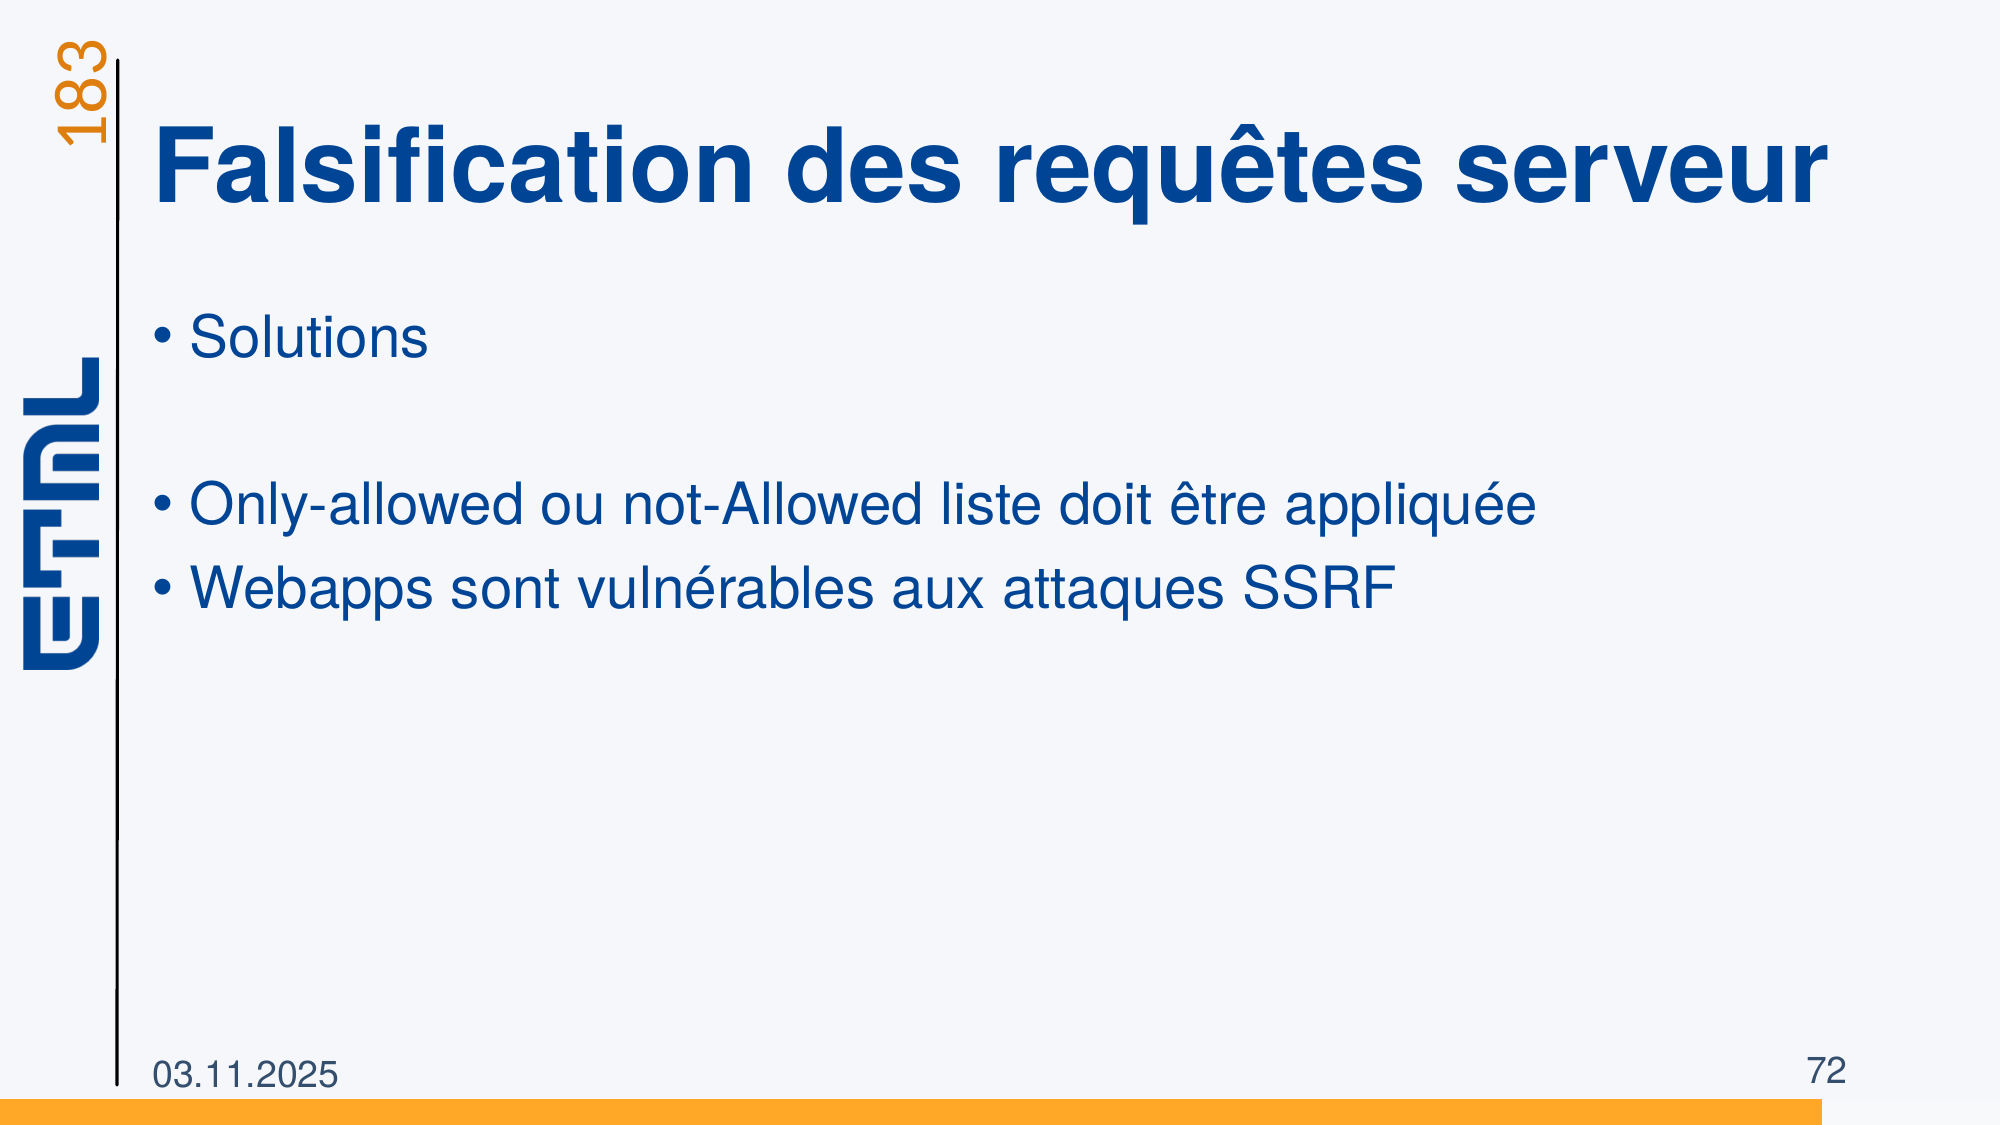

# Falsification des requêtes serveur
Solutions

Only-allowed ou not-Allowed liste doit être appliquée
Webapps sont vulnérables aux attaques SSRF

03.11.2025
72